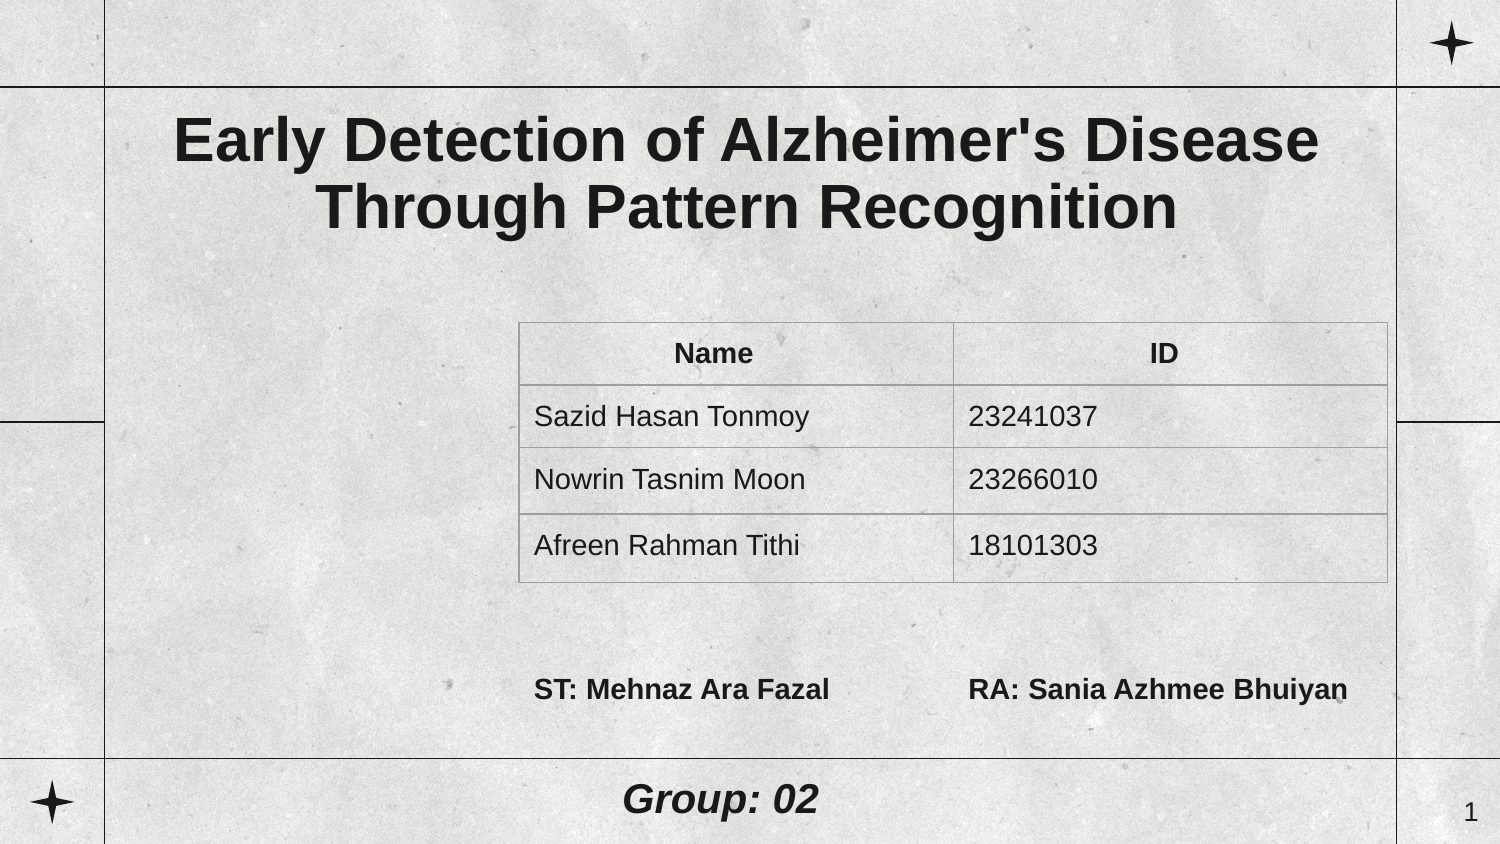

# Early Detection of Alzheimer's Disease Through Pattern Recognition

| Name | ID |
| --- | --- |
| Sazid Hasan Tonmoy | 23241037 |
| Nowrin Tasnim Moon | 23266010 |
| Afreen Rahman Tithi | 18101303 |
ST: Mehnaz Ara Fazal
RA: Sania Azhmee Bhuiyan
Group: 02
1